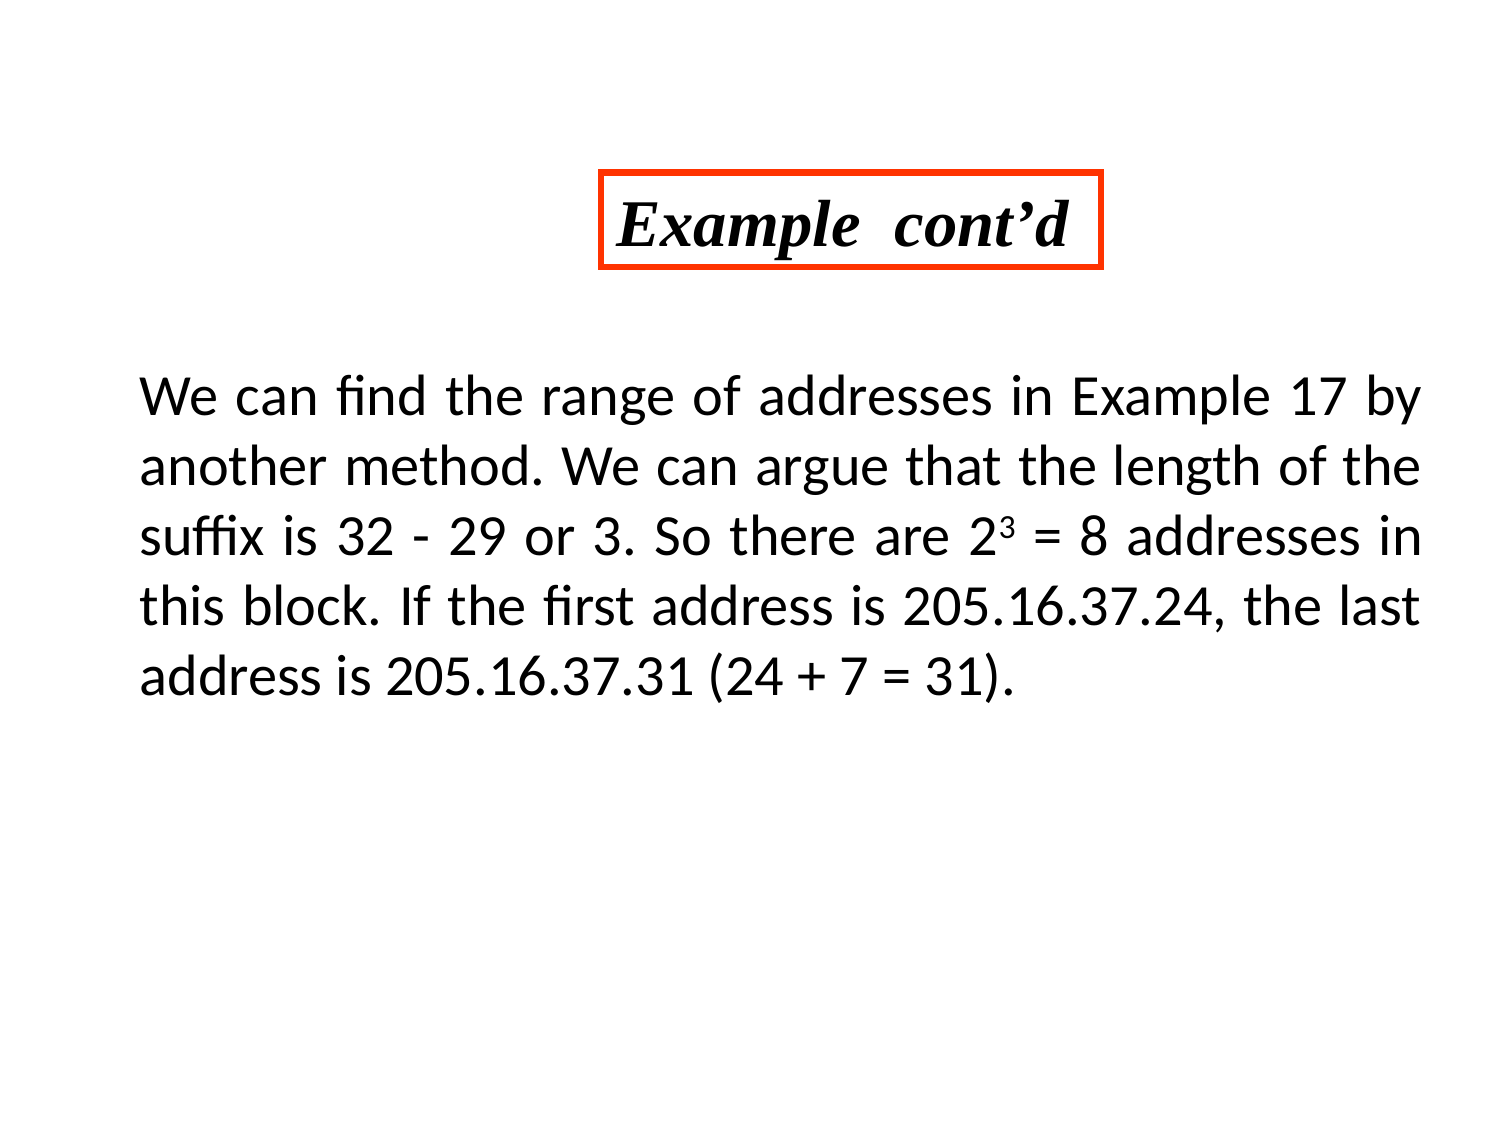

Example  cont’d
We can find the range of addresses in Example 17 by another method. We can argue that the length of the suffix is 32 - 29 or 3. So there are 23 = 8 addresses in this block. If the first address is 205.16.37.24, the last address is 205.16.37.31 (24 + 7 = 31).